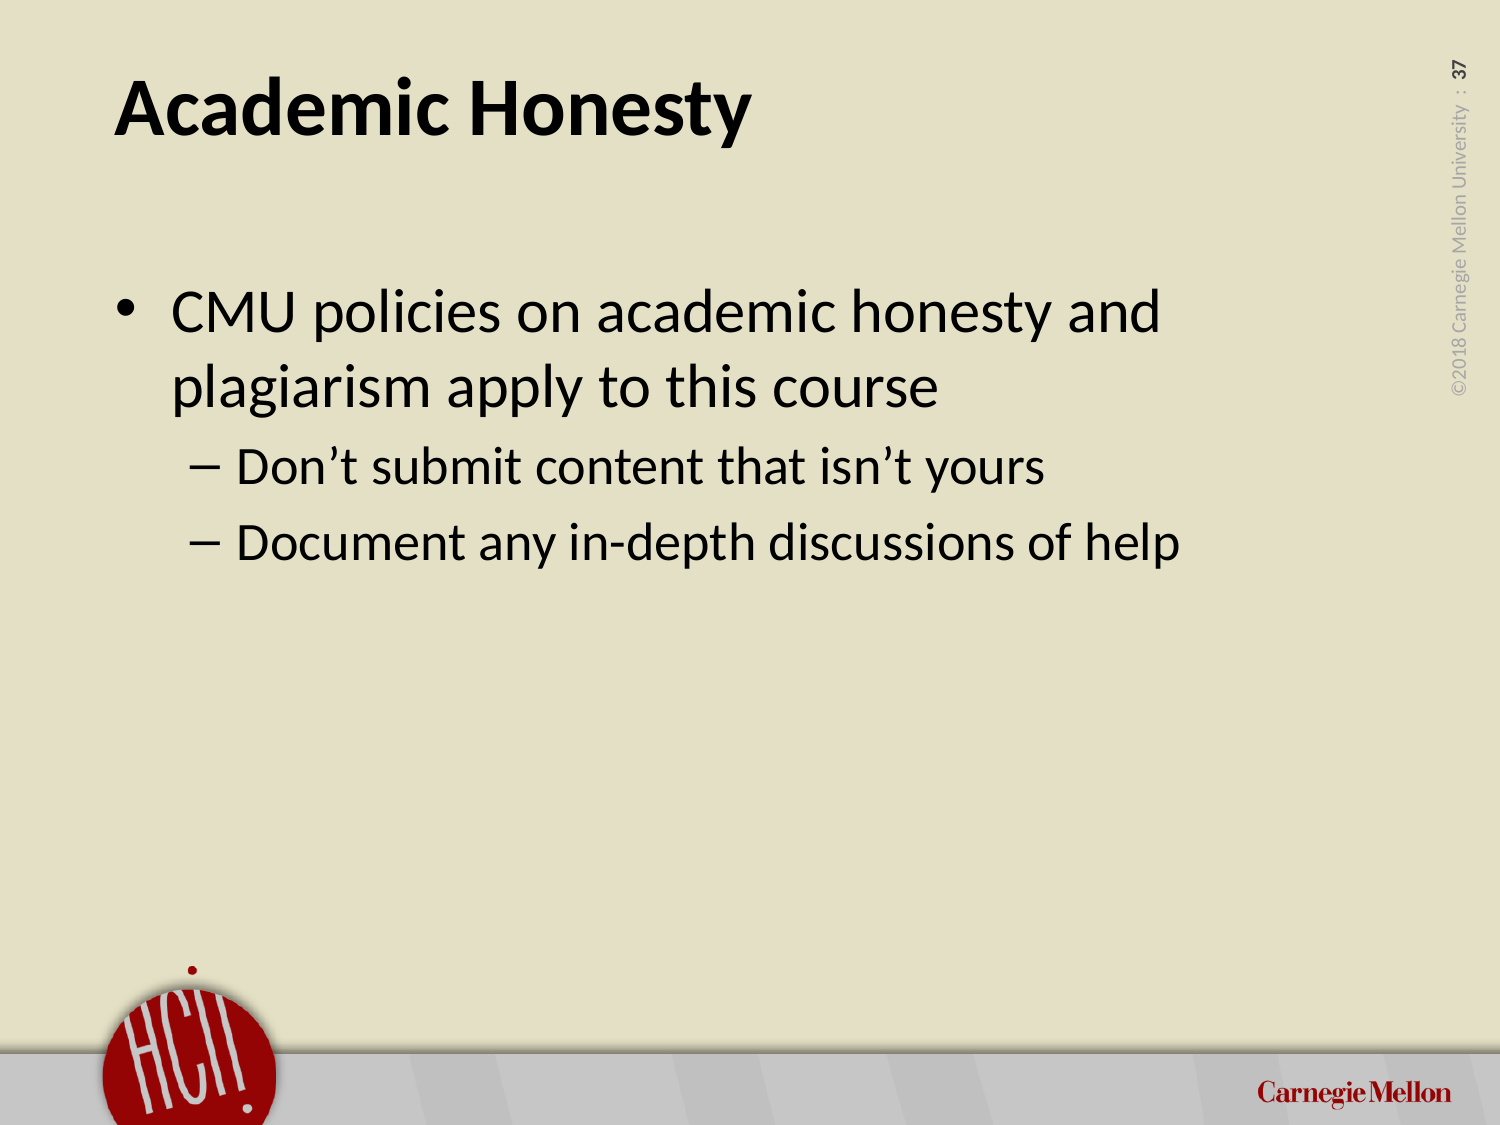

# Academic Honesty
CMU policies on academic honesty and plagiarism apply to this course
Don’t submit content that isn’t yours
Document any in-depth discussions of help